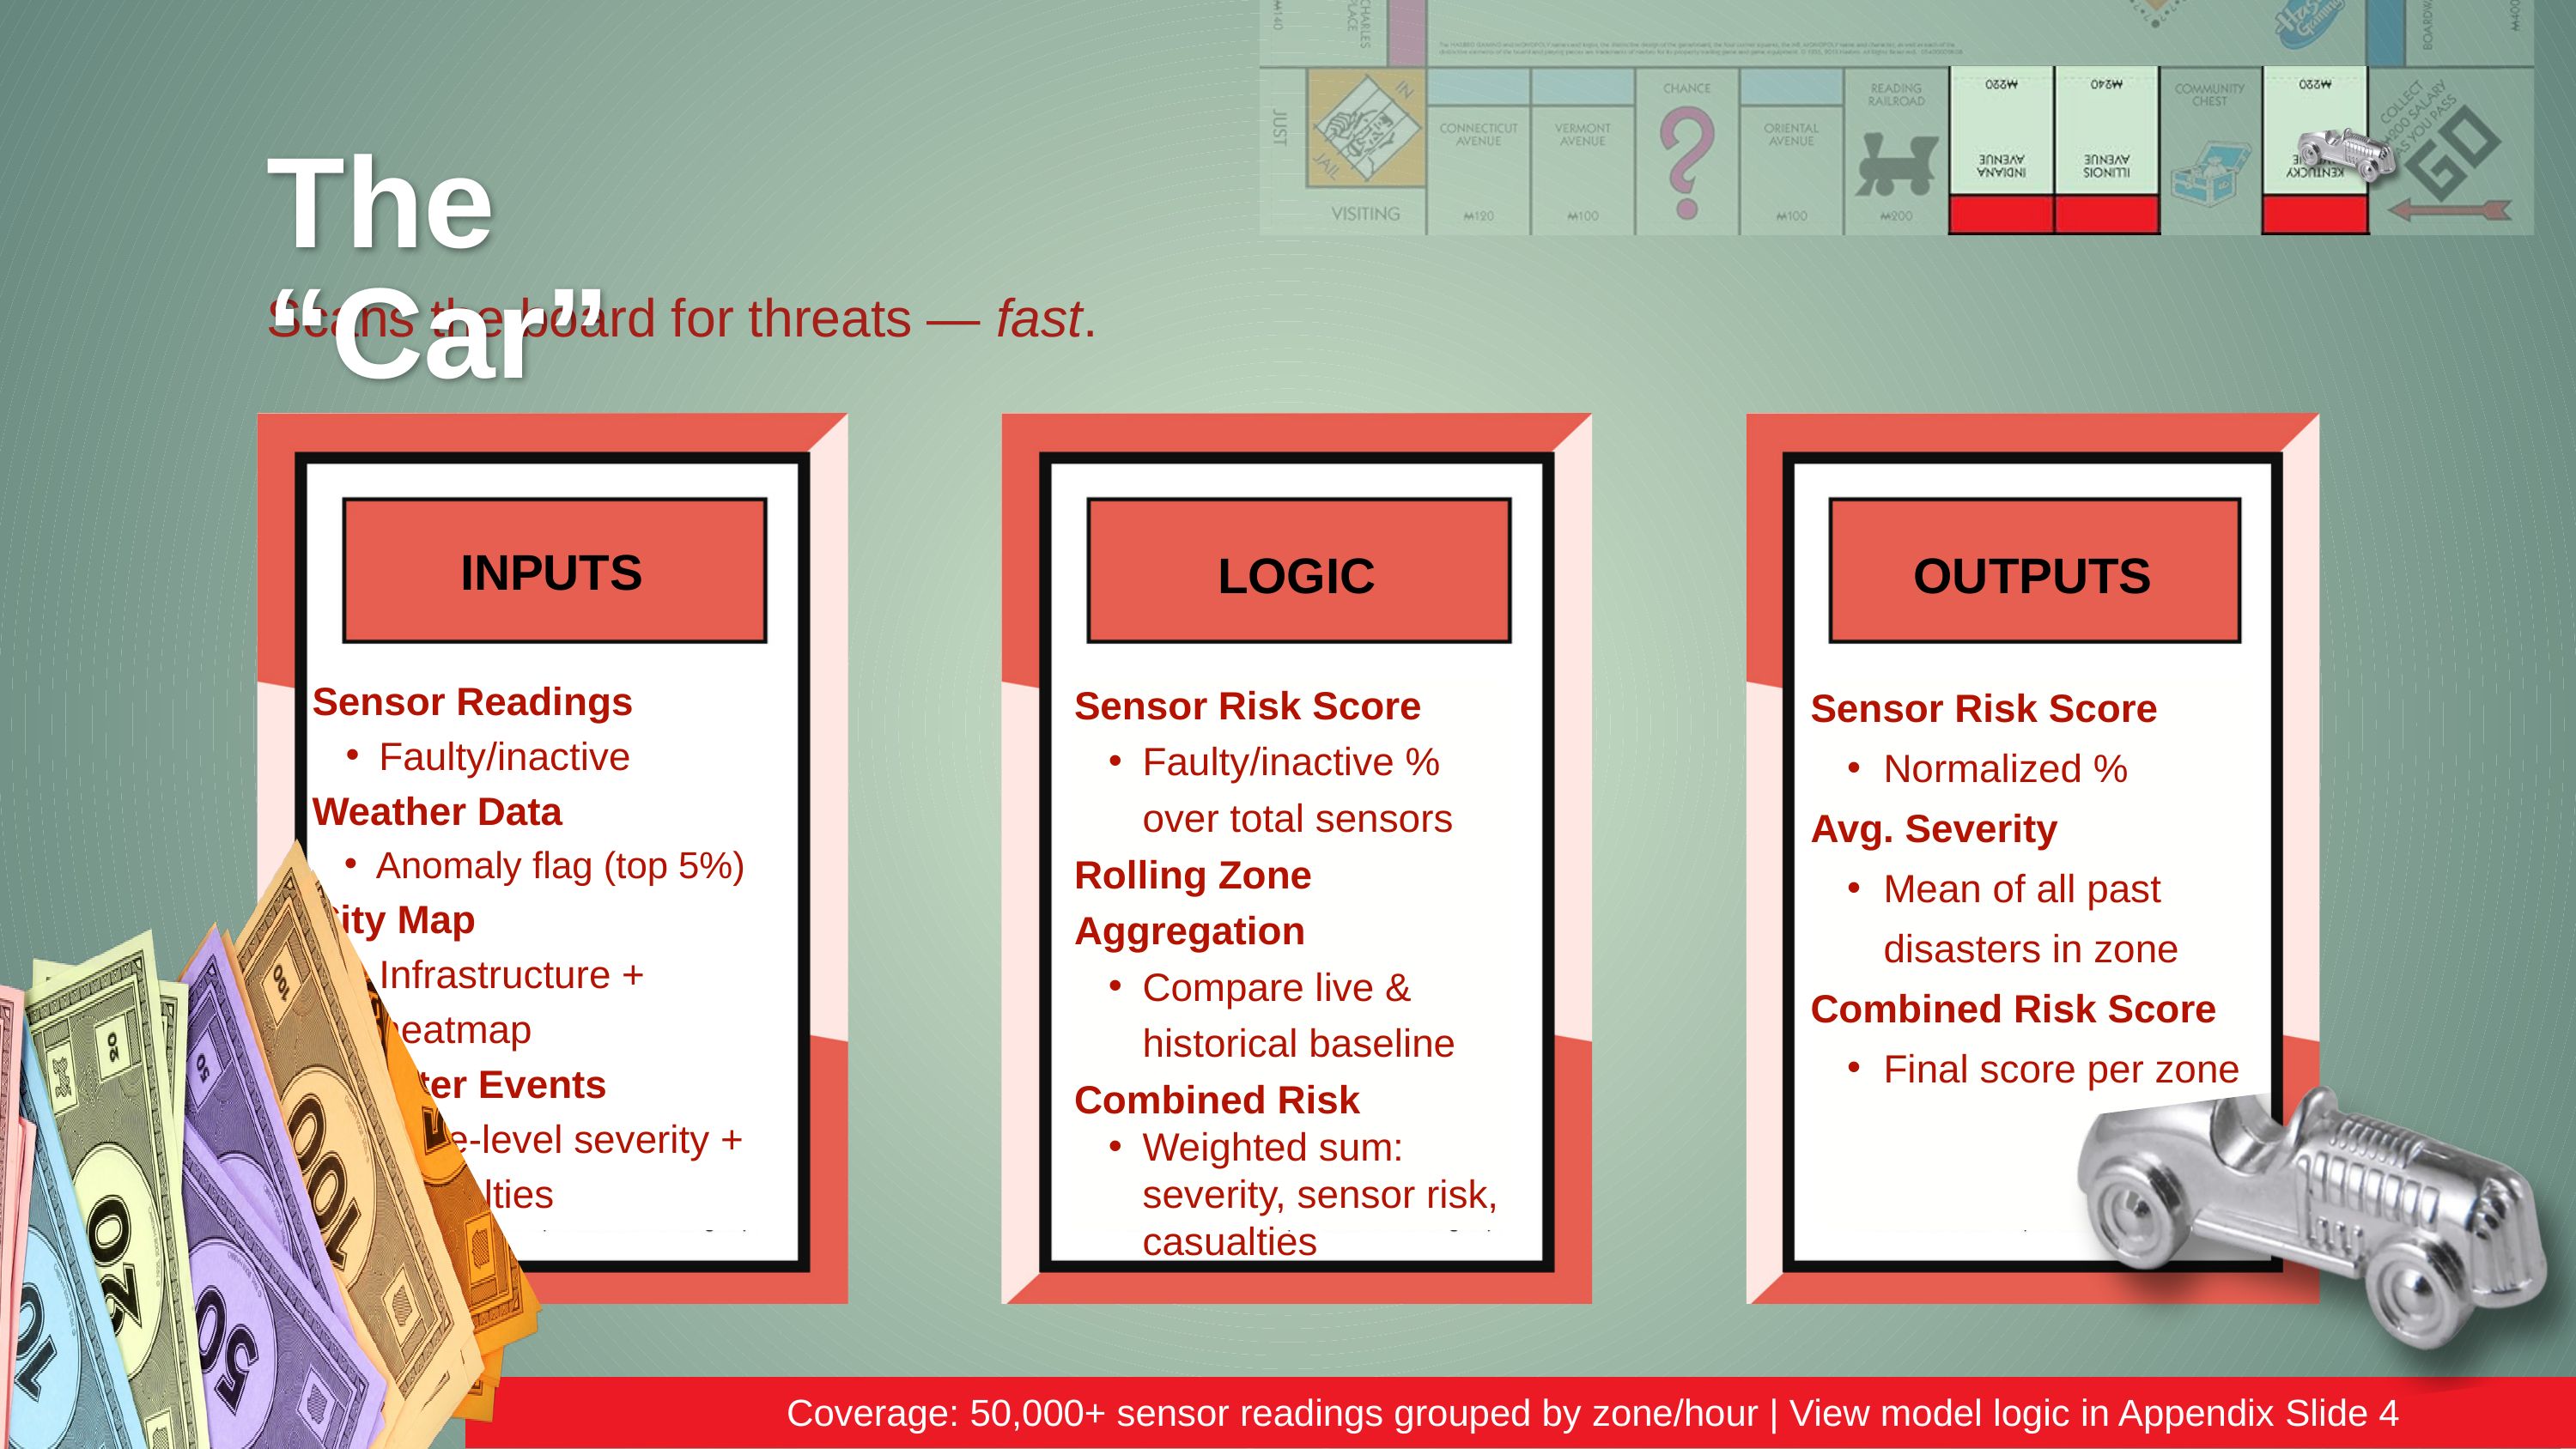

The “Car”
Scans the board for threats — fast.

INPUTS
LOGIC
OUTPUTS
Sensor Readings
Faulty/inactive
Weather Data
Anomaly flag (top 5%)
City Map
Infrastructure + heatmap
Disaster Events
Zone-level severity + casualties
Sensor Risk Score
Normalized %
Avg. Severity
Mean of all past disasters in zone
Combined Risk Score
Final score per zone
Sensor Risk Score
Faulty/inactive % over total sensors
Rolling Zone Aggregation
Compare live & historical baseline
Combined Risk
Weighted sum: severity, sensor risk, casualties

Coverage: 50,000+ sensor readings grouped by zone/hour | View model logic in Appendix Slide 4